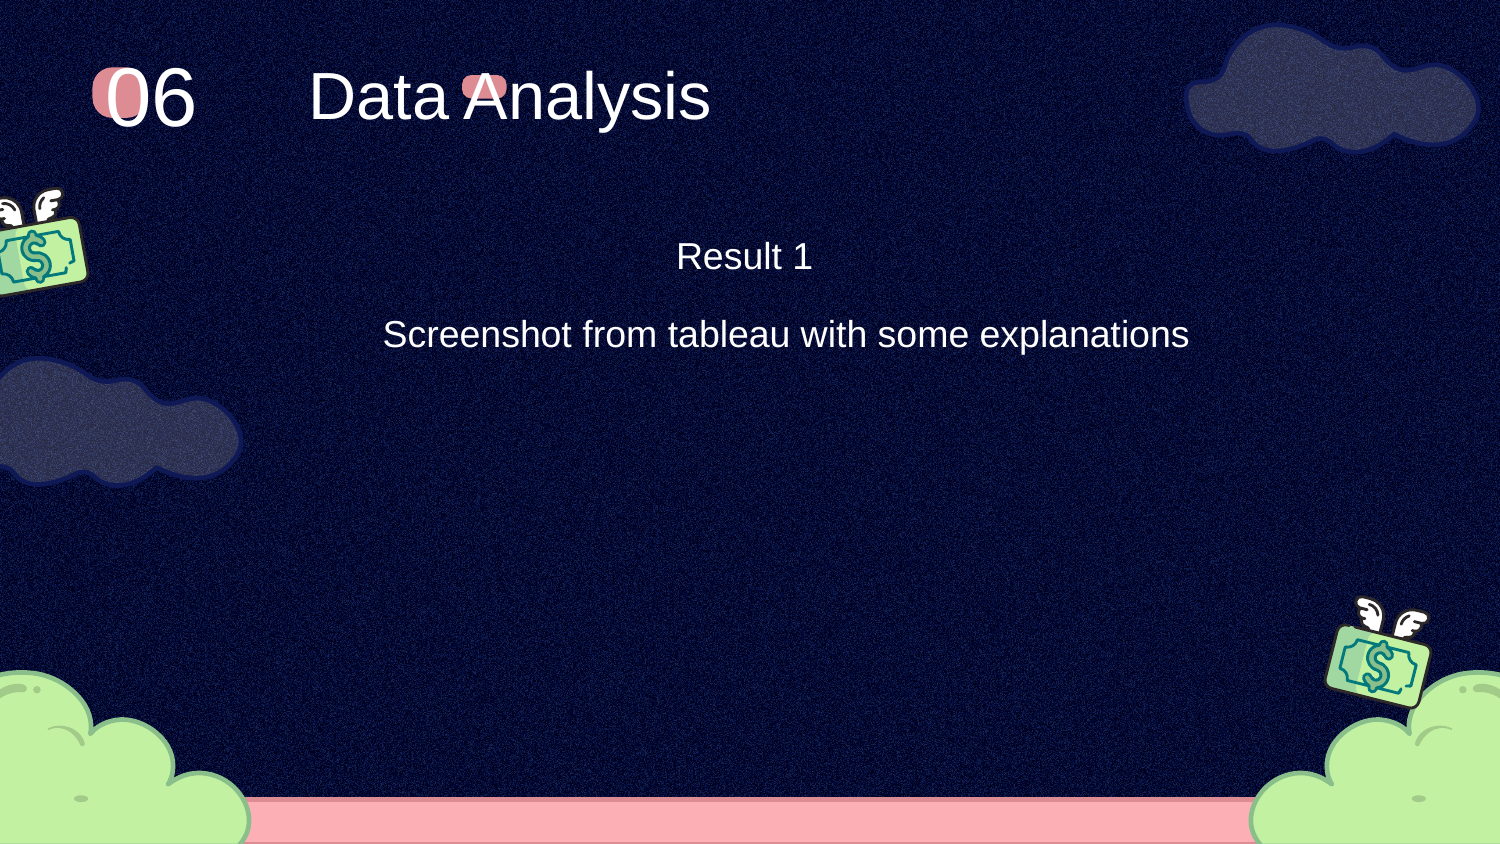

06
Data Analysis

Result 1
Screenshot from tableau with some explanations